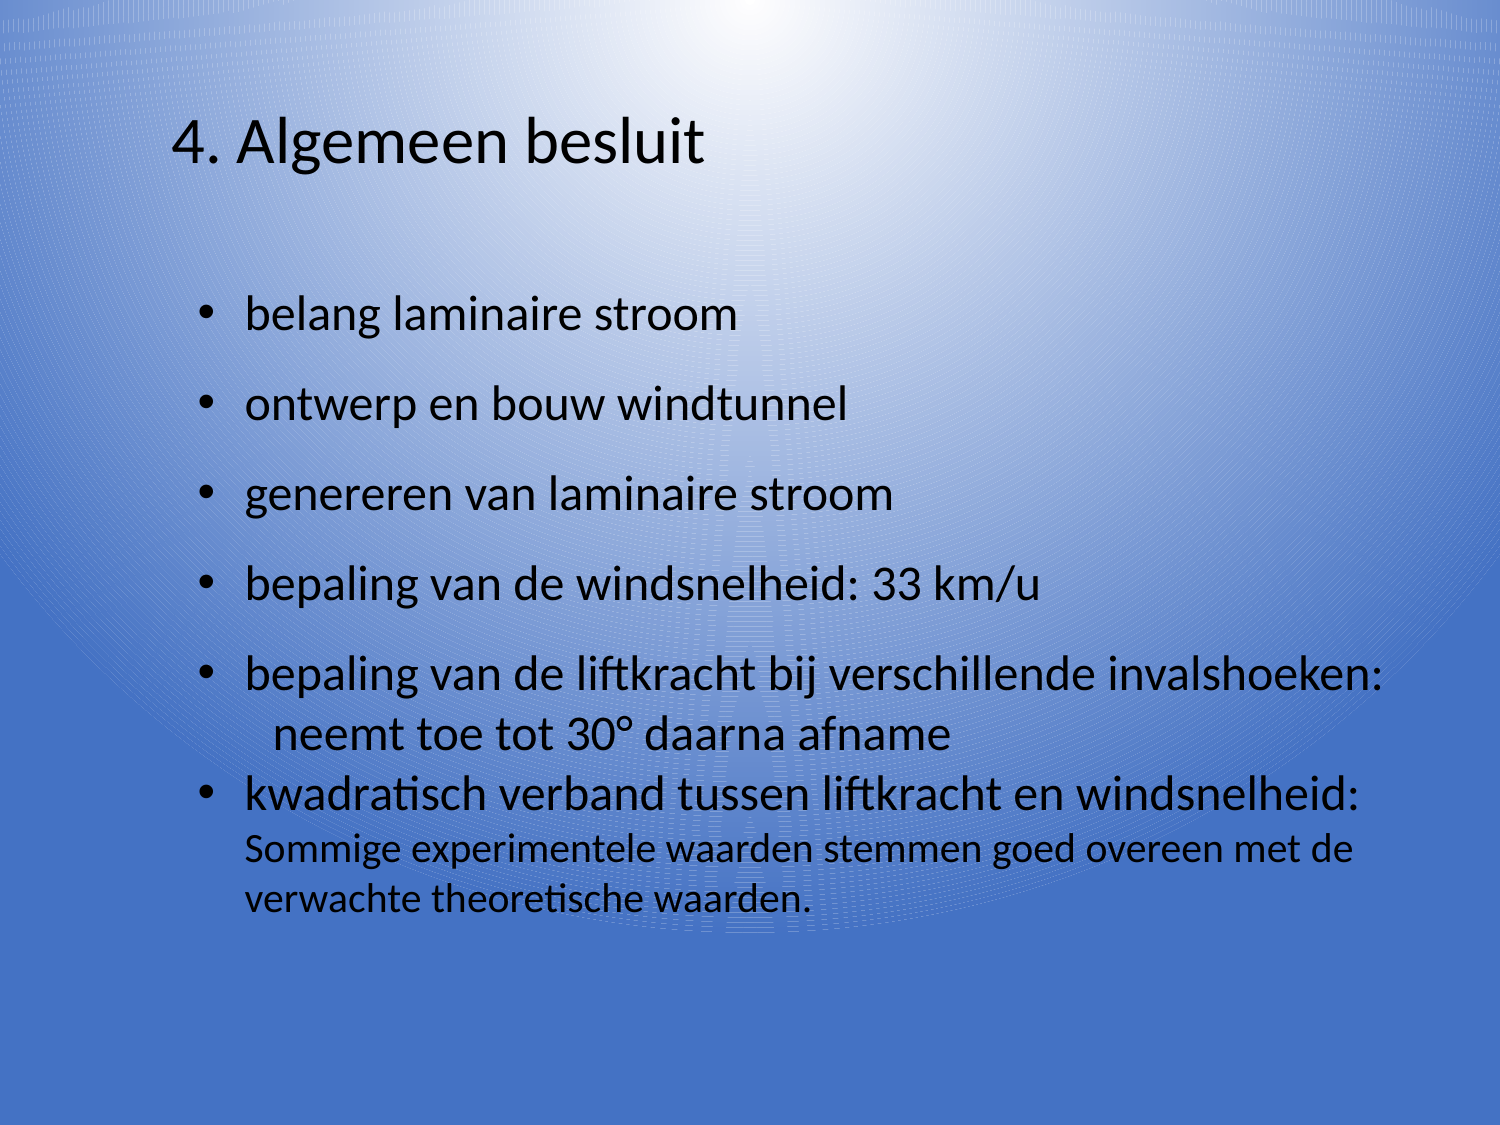

4. Algemeen besluit
belang laminaire stroom
ontwerp en bouw windtunnel
genereren van laminaire stroom
bepaling van de windsnelheid: 33 km/u
bepaling van de liftkracht bij verschillende invalshoeken:
neemt toe tot 30° daarna afname
kwadratisch verband tussen liftkracht en windsnelheid: Sommige experimentele waarden stemmen goed overeen met de verwachte theoretische waarden.